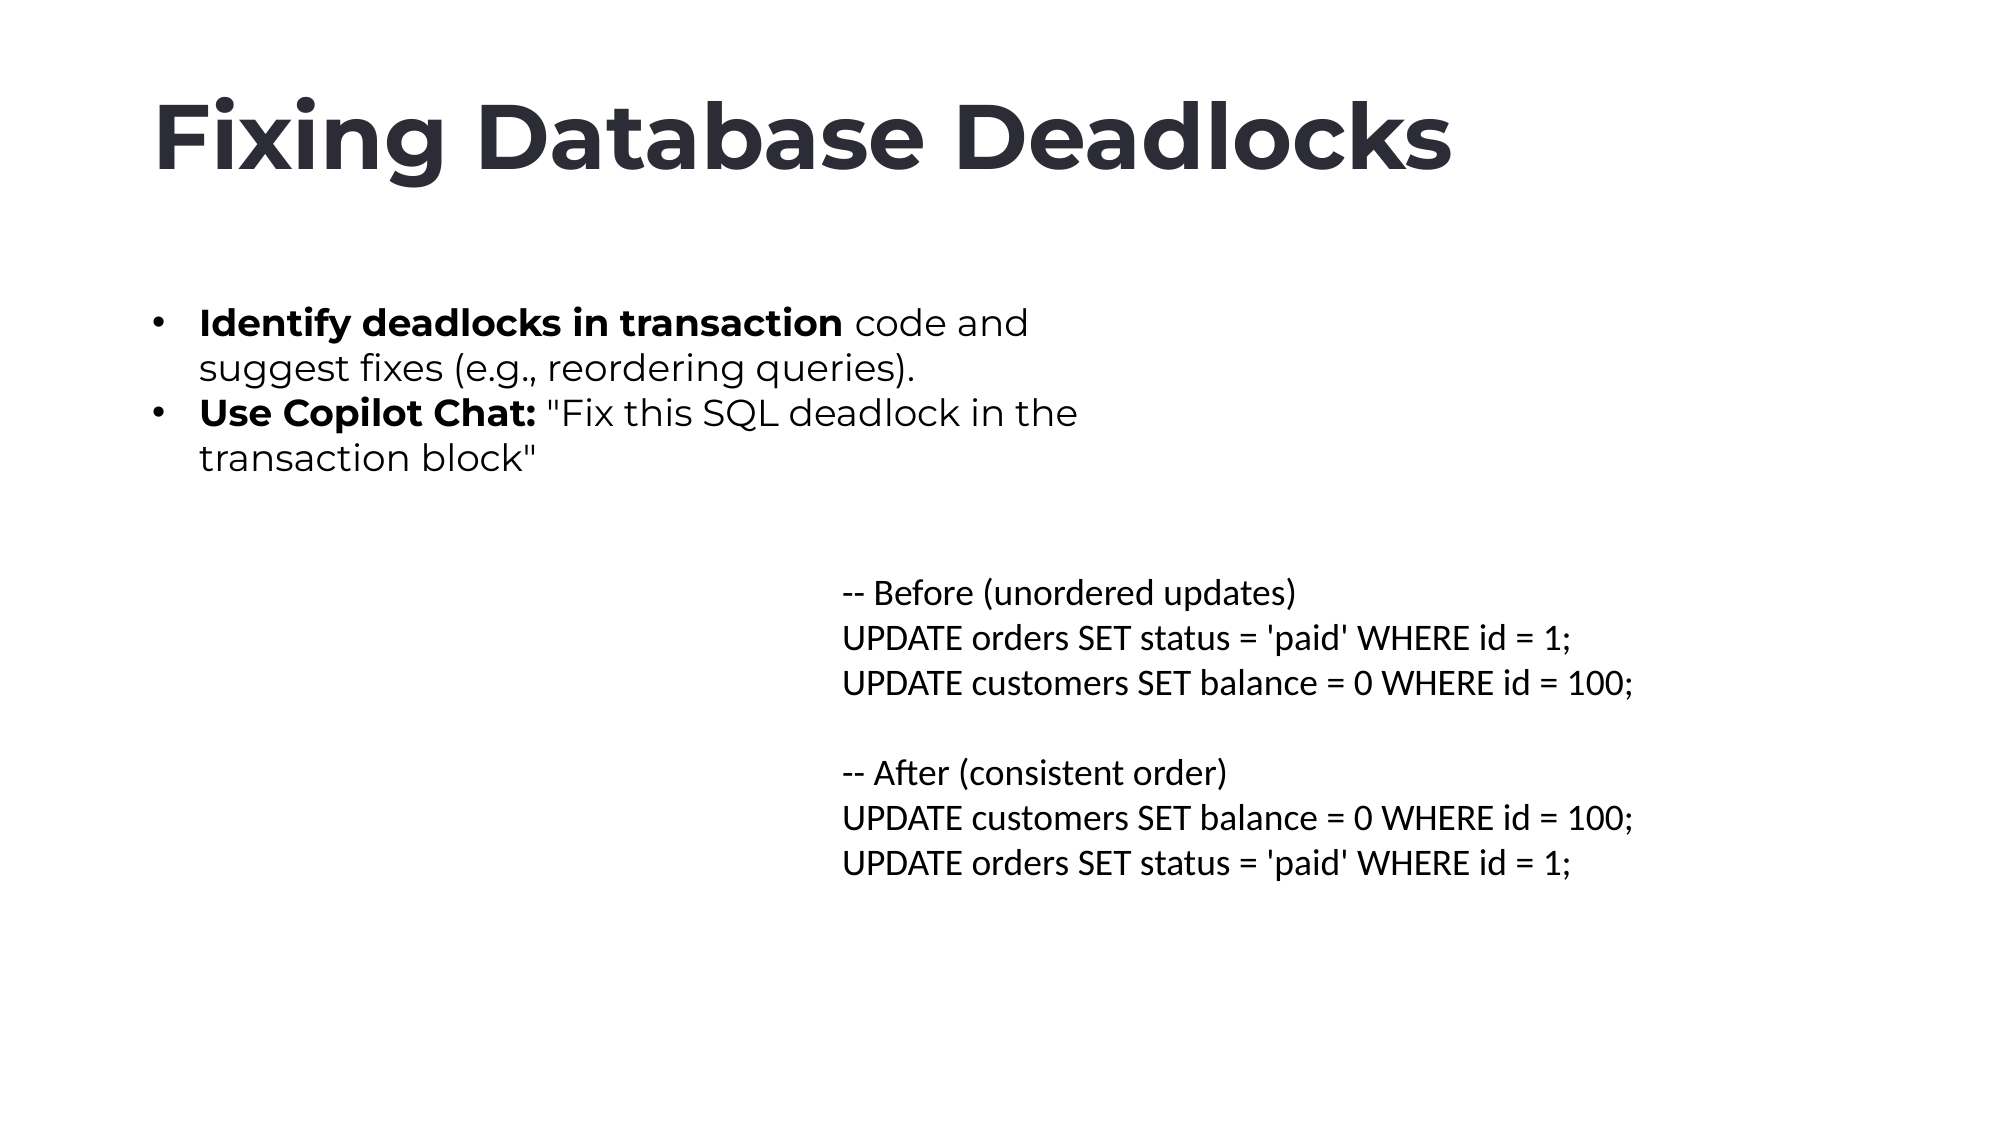

# Fixing Database Deadlocks
Identify deadlocks in transaction code and suggest fixes (e.g., reordering queries).
Use Copilot Chat: "Fix this SQL deadlock in the transaction block"
-- Before (unordered updates)
UPDATE orders SET status = 'paid' WHERE id = 1;
UPDATE customers SET balance = 0 WHERE id = 100;

-- After (consistent order)
UPDATE customers SET balance = 0 WHERE id = 100;
UPDATE orders SET status = 'paid' WHERE id = 1;